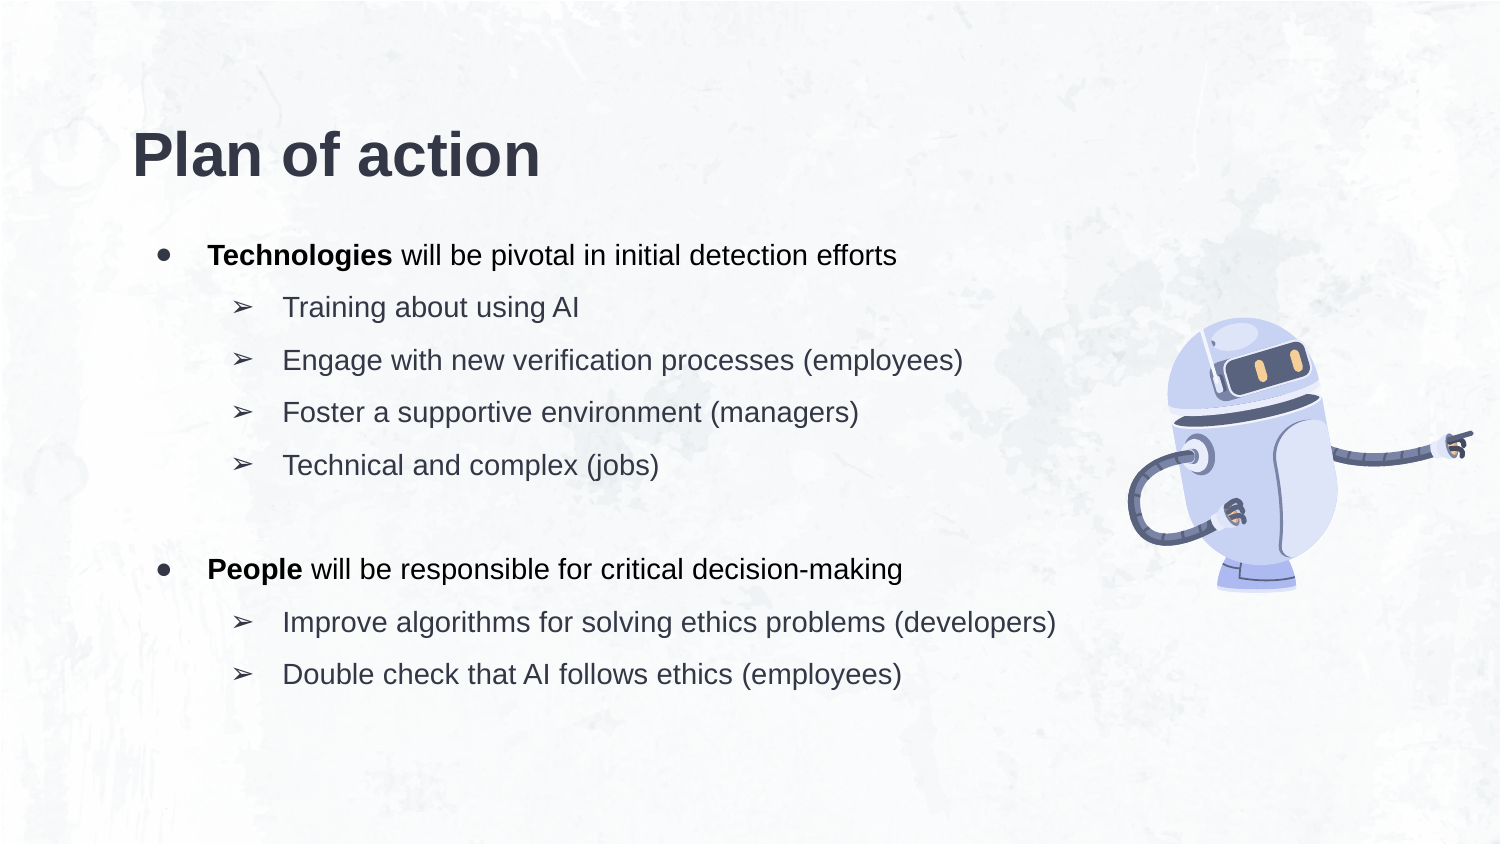

# Plan of action
Technologies will be pivotal in initial detection efforts
Training about using AI
Engage with new verification processes (employees)
Foster a supportive environment (managers)
Technical and complex (jobs)

People will be responsible for critical decision-making
Improve algorithms for solving ethics problems (developers)
Double check that AI follows ethics (employees)